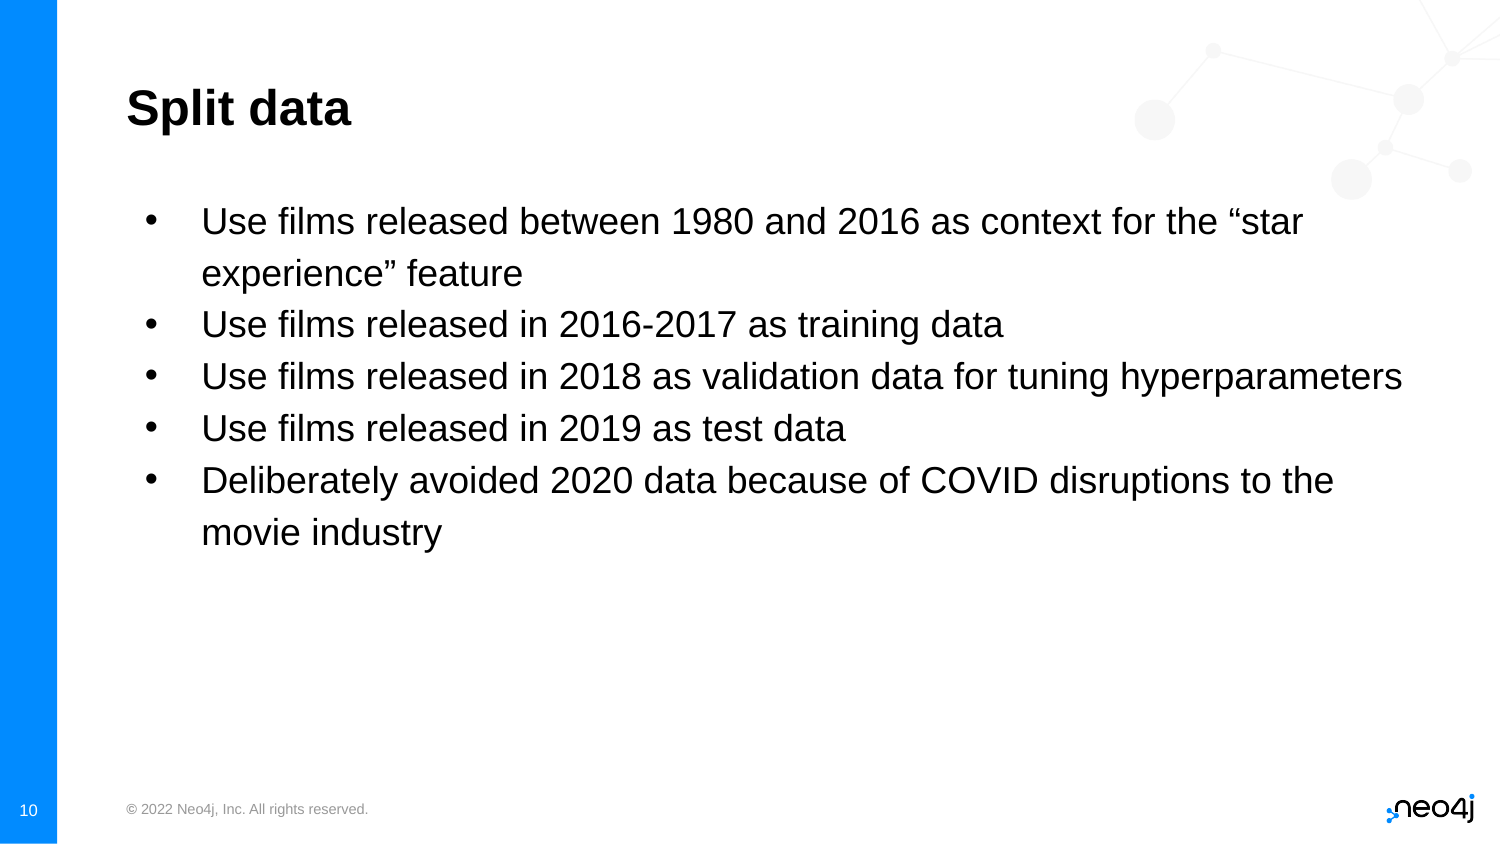

# Split data
Use films released between 1980 and 2016 as context for the “star experience” feature
Use films released in 2016-2017 as training data
Use films released in 2018 as validation data for tuning hyperparameters
Use films released in 2019 as test data
Deliberately avoided 2020 data because of COVID disruptions to the movie industry
10